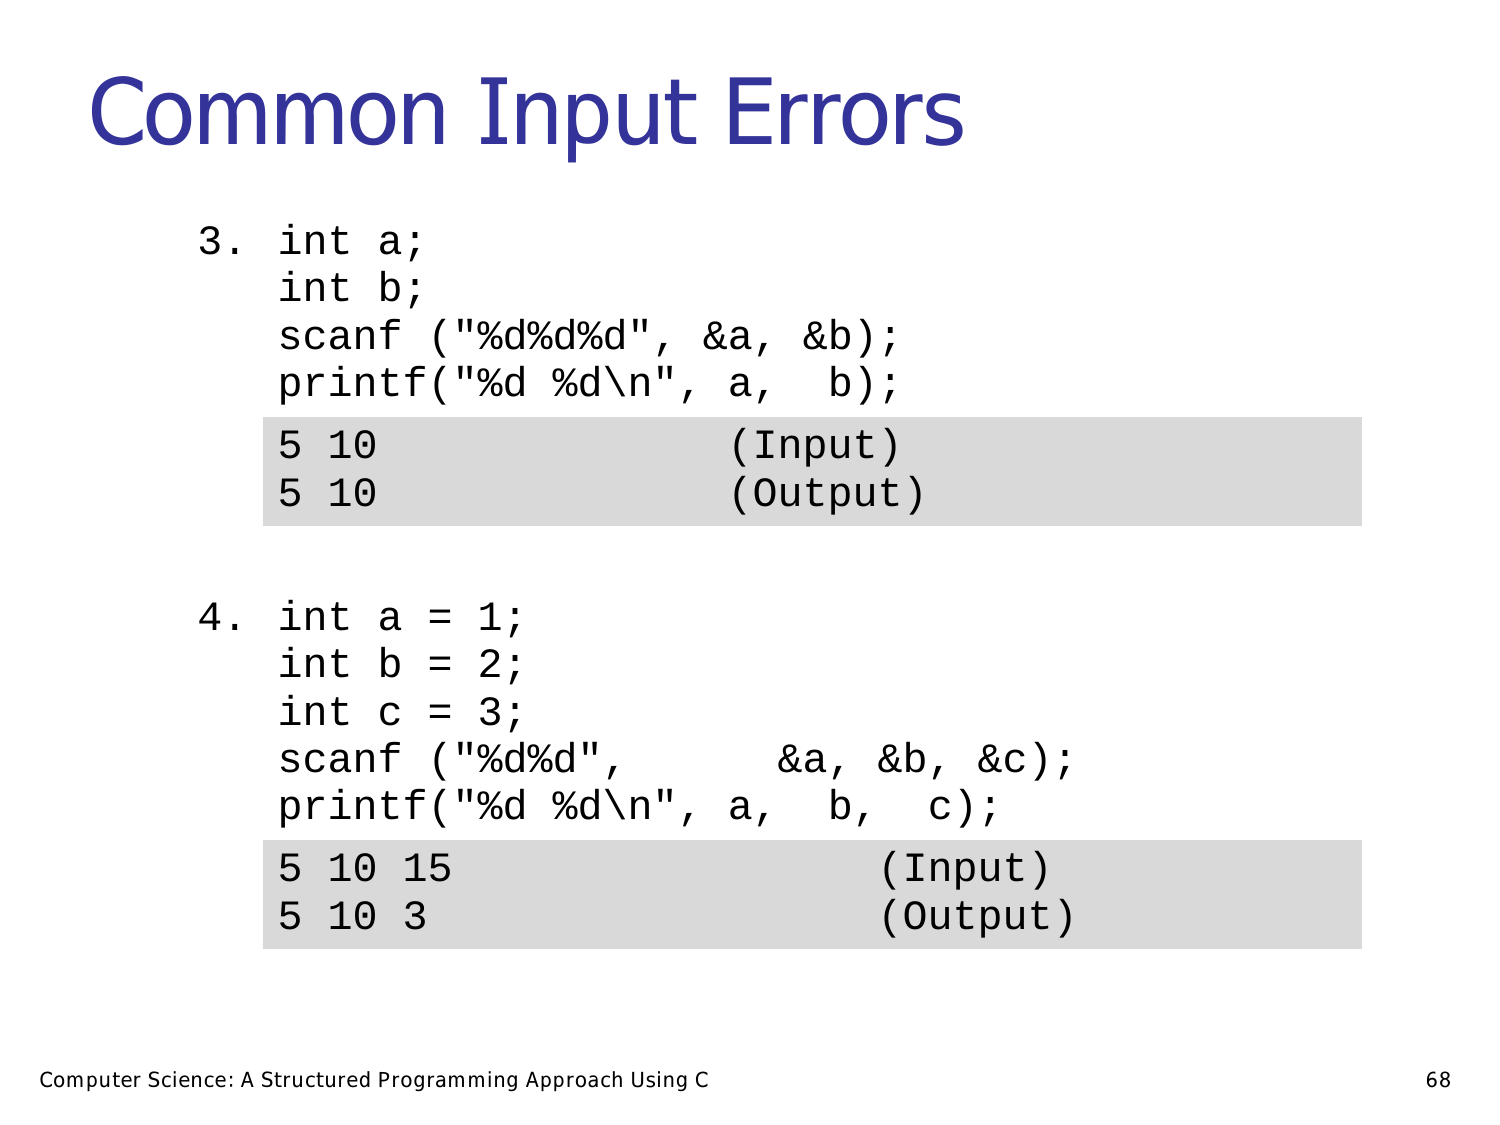

# Common Input Errors
| 3. | int a; int b; scanf ("%d%d%d", &a, &b); printf("%d %d\n", a, b); |
| --- | --- |
|  | 5 10 (Input) 5 10 (Output) |
|  |  |
| 4. | int a = 1; int b = 2; int c = 3; scanf ("%d%d", &a, &b, &c); printf("%d %d\n", a, b, c); |
|  | 5 10 15 (Input) 5 10 3 (Output) |
Computer Science: A Structured Programming Approach Using C
68